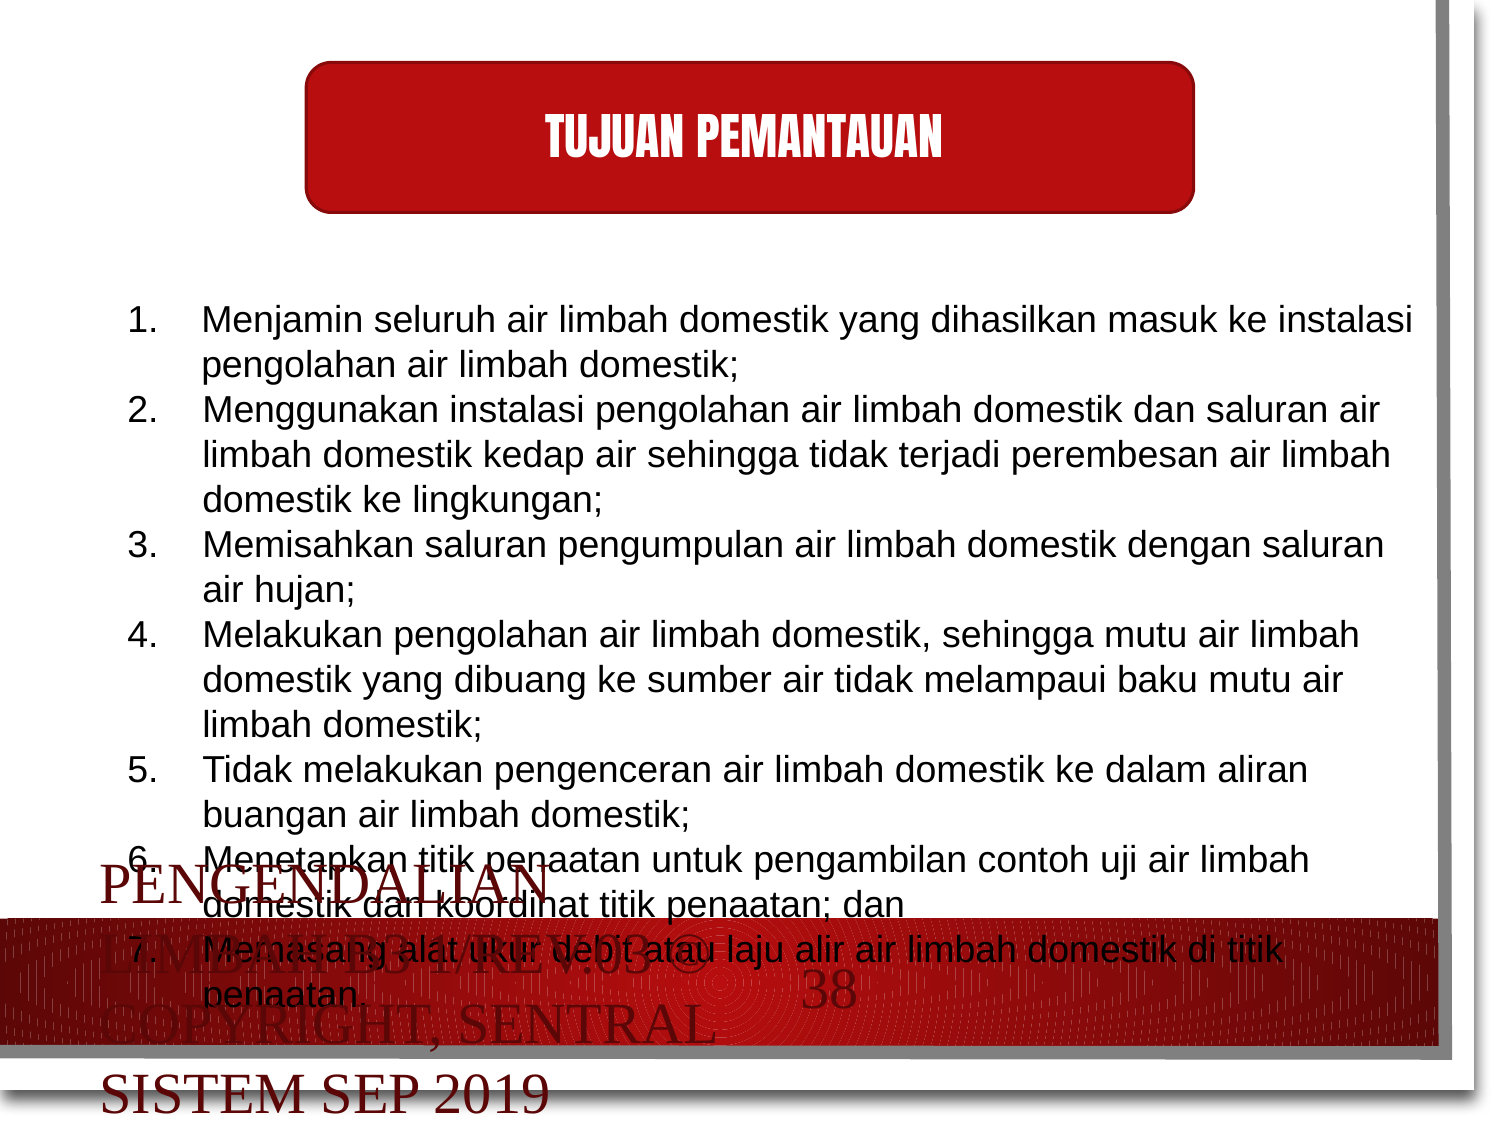

TUJUAN PEMANTAUAN
Menjamin seluruh air limbah domestik yang dihasilkan masuk ke instalasi pengolahan air limbah domestik;
Menggunakan instalasi pengolahan air limbah domestik dan saluran air limbah domestik kedap air sehingga tidak terjadi perembesan air limbah domestik ke lingkungan;
Memisahkan saluran pengumpulan air limbah domestik dengan saluran air hujan;
Melakukan pengolahan air limbah domestik, sehingga mutu air limbah domestik yang dibuang ke sumber air tidak melampaui baku mutu air limbah domestik;
Tidak melakukan pengenceran air limbah domestik ke dalam aliran buangan air limbah domestik;
Menetapkan titik penaatan untuk pengambilan contoh uji air limbah domestik dan koordinat titik penaatan; dan
Memasang alat ukur debit atau laju alir air limbah domestik di titik penaatan.
Pengendalian Limbah B3 1/Rev.03 © Copyright, Sentral Sistem sep 2019
38